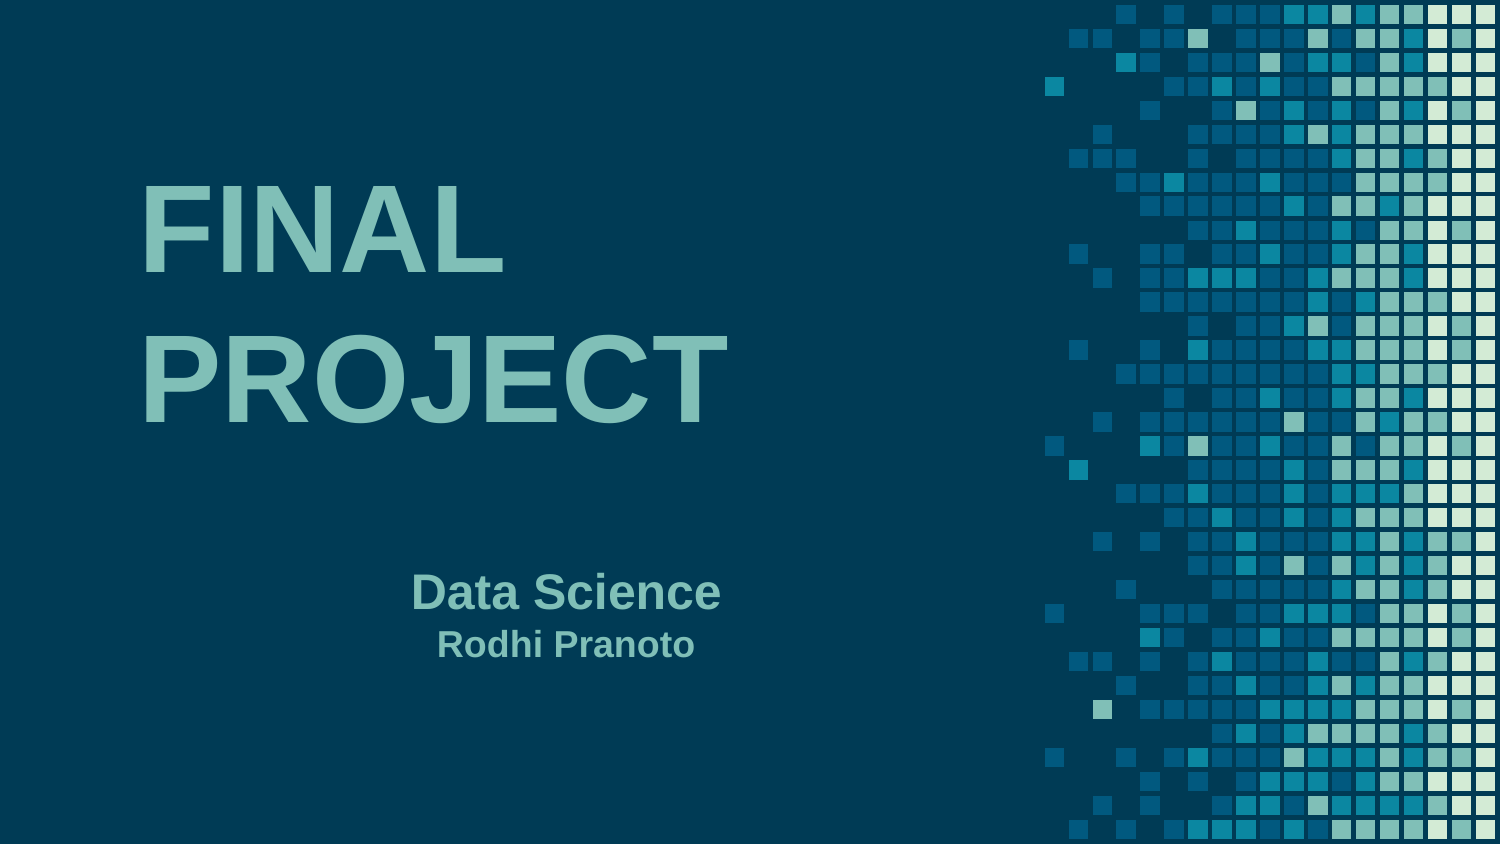

# FINAL PROJECT
Data Science
Rodhi Pranoto